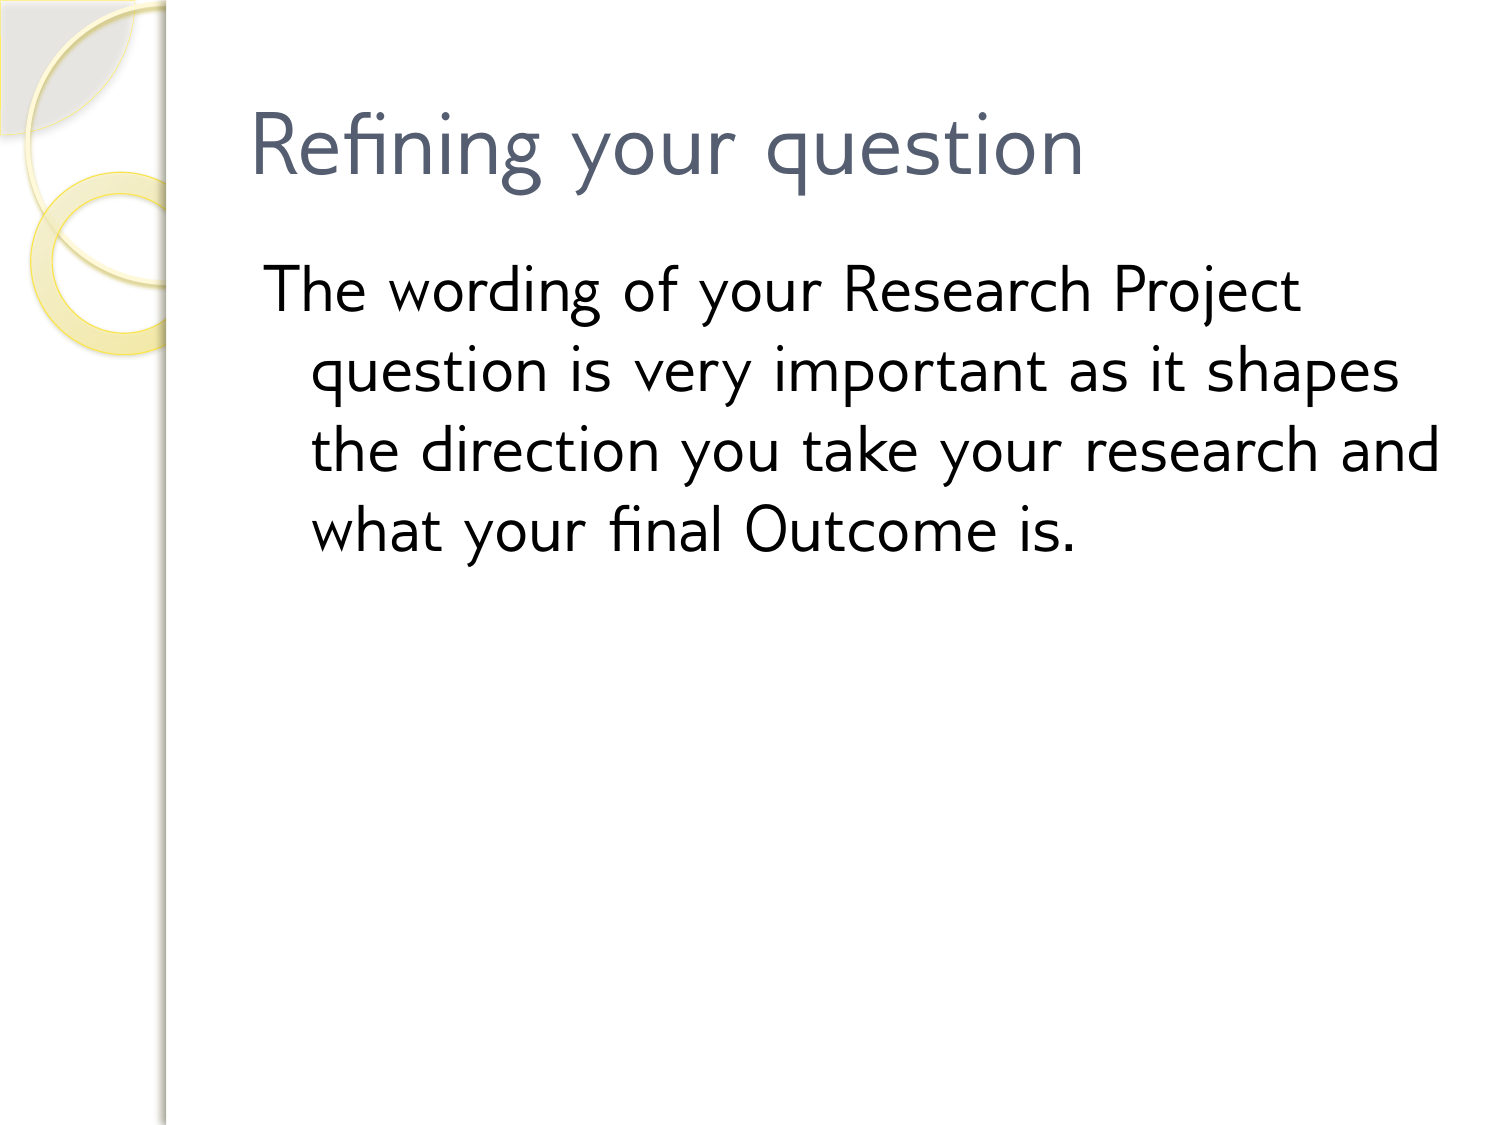

# Refining your question
The wording of your Research Project question is very important as it shapes the direction you take your research and what your final Outcome is.